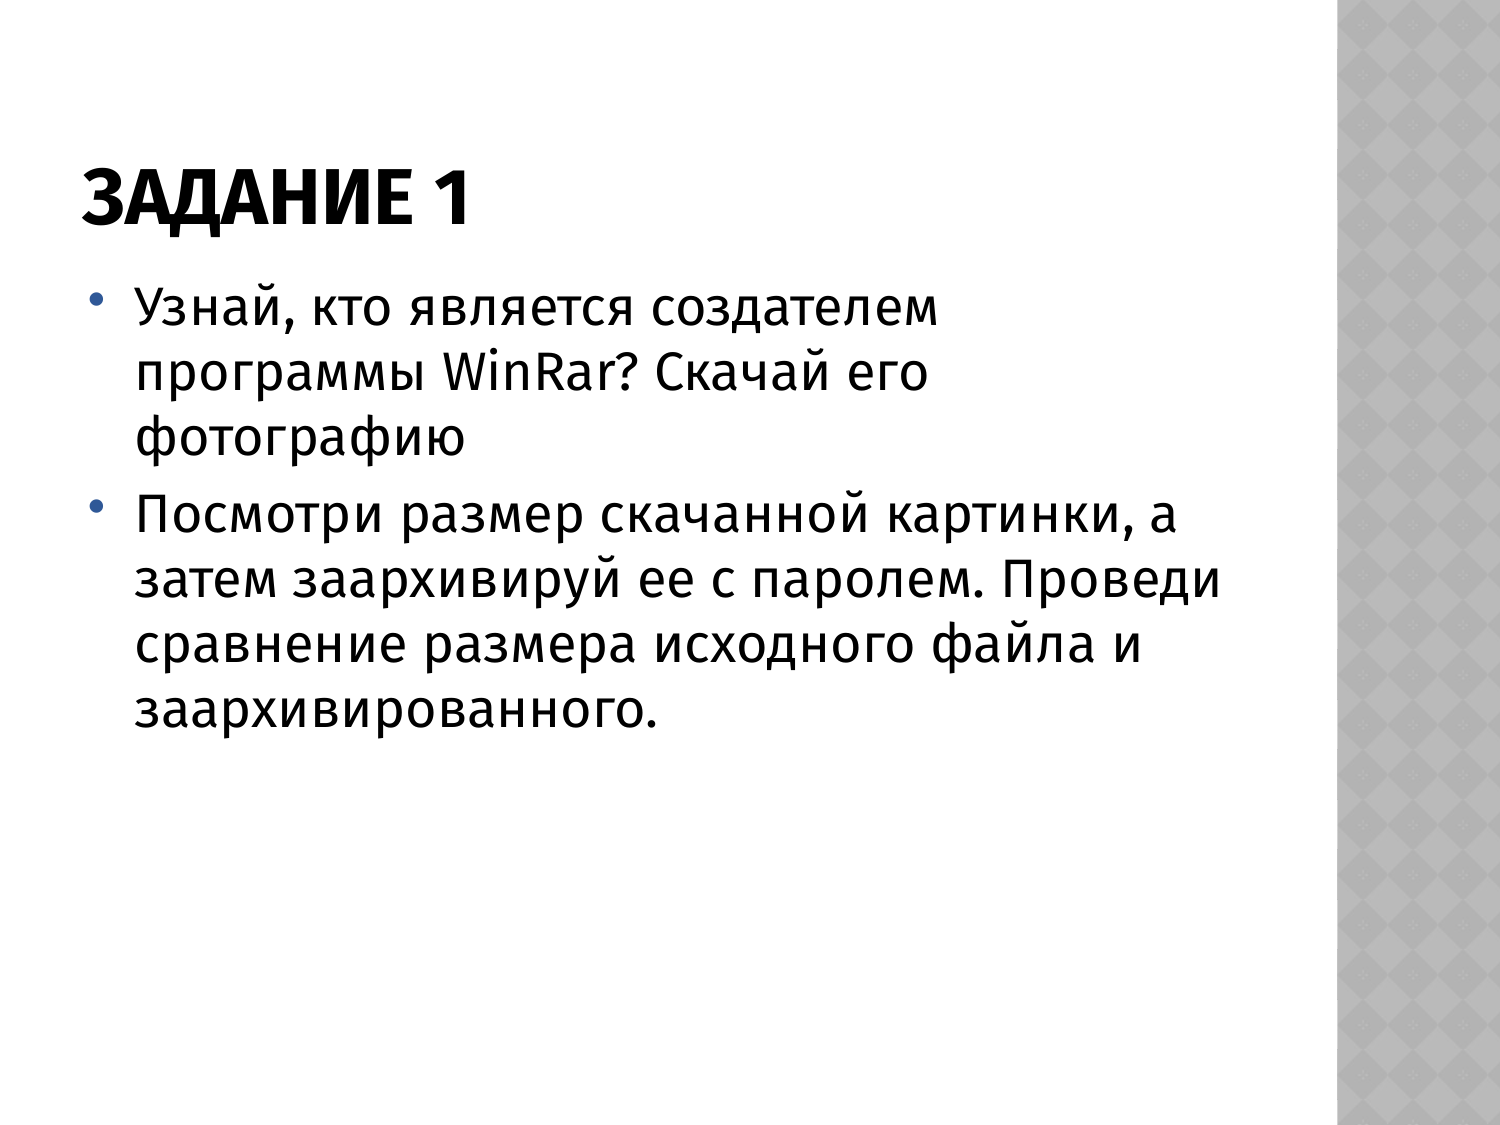

# Задание 1
Узнай, кто является создателем программы WinRar? Скачай его фотографию
Посмотри размер скачанной картинки, а затем заархивируй ее с паролем. Проведи сравнение размера исходного файла и заархивированного.